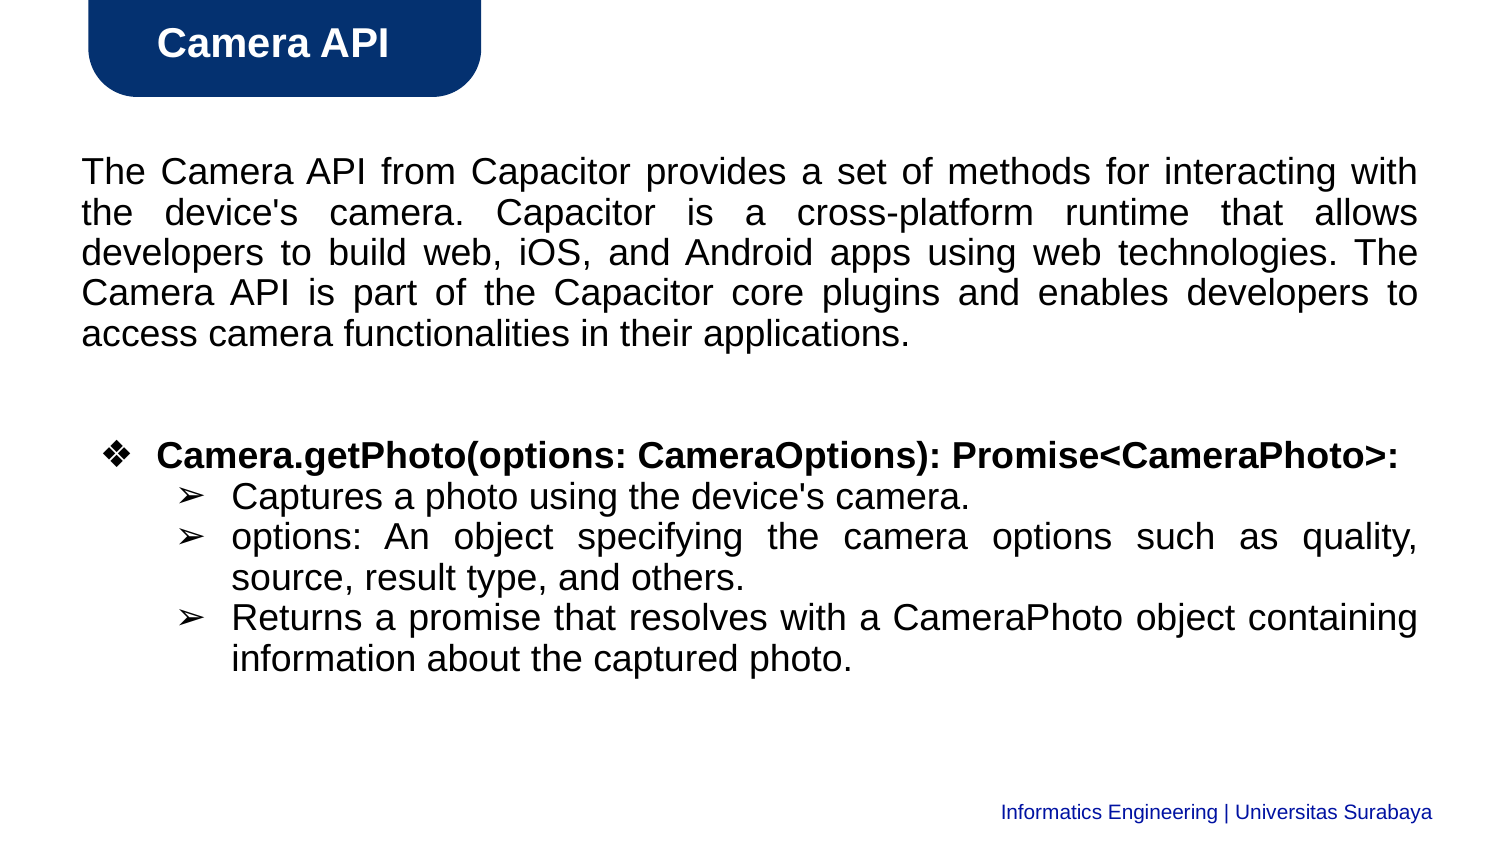

Camera API
The Camera API from Capacitor provides a set of methods for interacting with the device's camera. Capacitor is a cross-platform runtime that allows developers to build web, iOS, and Android apps using web technologies. The Camera API is part of the Capacitor core plugins and enables developers to access camera functionalities in their applications.

Camera.getPhoto(options: CameraOptions): Promise<CameraPhoto>:
Captures a photo using the device's camera.
options: An object specifying the camera options such as quality, source, result type, and others.
Returns a promise that resolves with a CameraPhoto object containing information about the captured photo.

Informatics Engineering | Universitas Surabaya